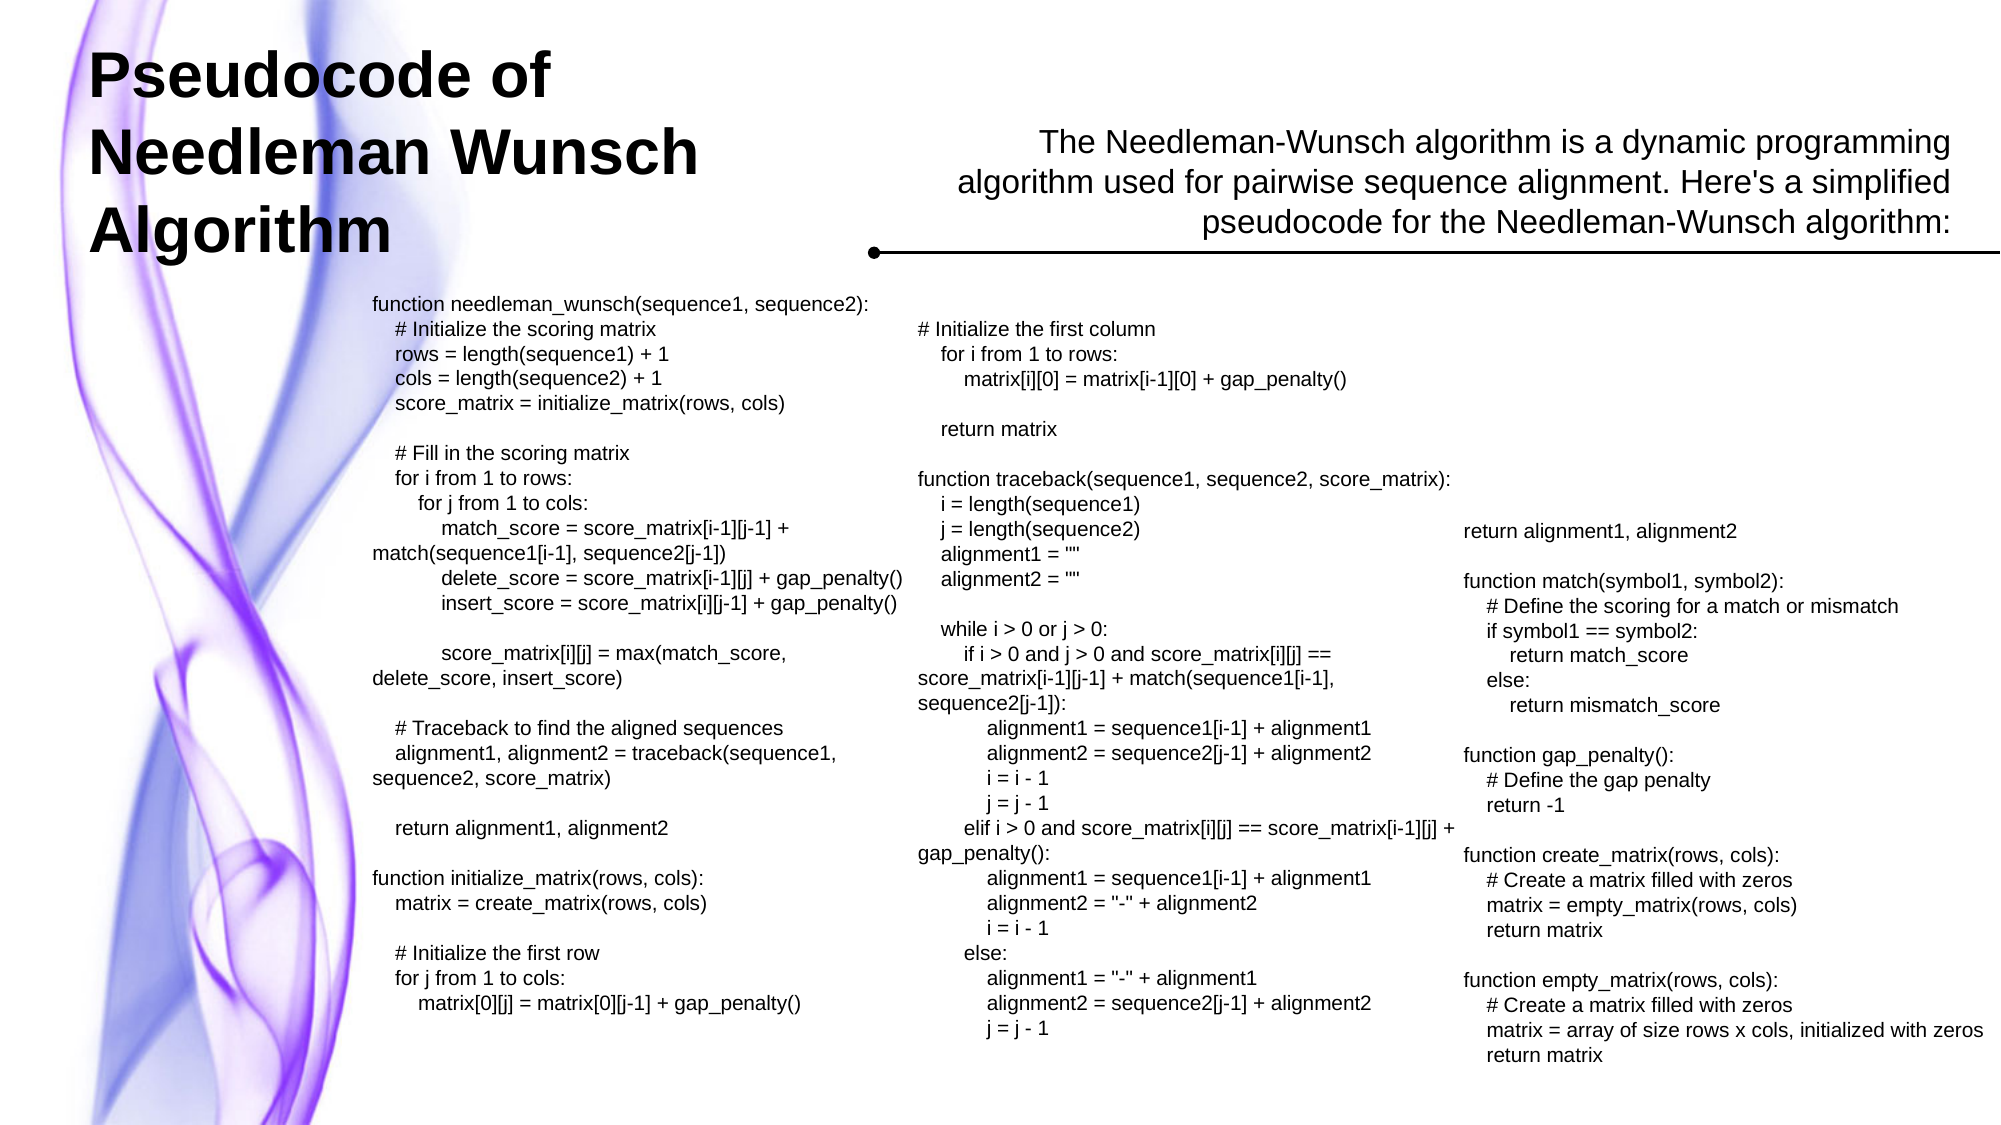

Pseudocode of Needleman Wunsch Algorithm
The Needleman-Wunsch algorithm is a dynamic programming algorithm used for pairwise sequence alignment. Here's a simplified pseudocode for the Needleman-Wunsch algorithm:
function needleman_wunsch(sequence1, sequence2):
    # Initialize the scoring matrix
    rows = length(sequence1) + 1
    cols = length(sequence2) + 1
    score_matrix = initialize_matrix(rows, cols)

    # Fill in the scoring matrix
    for i from 1 to rows:
        for j from 1 to cols:
            match_score = score_matrix[i-1][j-1] + match(sequence1[i-1], sequence2[j-1])
            delete_score = score_matrix[i-1][j] + gap_penalty()
            insert_score = score_matrix[i][j-1] + gap_penalty()

            score_matrix[i][j] = max(match_score, delete_score, insert_score)

    # Traceback to find the aligned sequences
    alignment1, alignment2 = traceback(sequence1, sequence2, score_matrix)

    return alignment1, alignment2

function initialize_matrix(rows, cols):
    matrix = create_matrix(rows, cols)

    # Initialize the first row
    for j from 1 to cols:
        matrix[0][j] = matrix[0][j-1] + gap_penalty()
# Initialize the first column
    for i from 1 to rows:
        matrix[i][0] = matrix[i-1][0] + gap_penalty()

    return matrix

function traceback(sequence1, sequence2, score_matrix):
    i = length(sequence1)
    j = length(sequence2)
    alignment1 = ""
    alignment2 = ""

    while i > 0 or j > 0:
        if i > 0 and j > 0 and score_matrix[i][j] == score_matrix[i-1][j-1] + match(sequence1[i-1], sequence2[j-1]):
            alignment1 = sequence1[i-1] + alignment1
            alignment2 = sequence2[j-1] + alignment2
            i = i - 1
            j = j - 1
        elif i > 0 and score_matrix[i][j] == score_matrix[i-1][j] + gap_penalty():
            alignment1 = sequence1[i-1] + alignment1
            alignment2 = "-" + alignment2
            i = i - 1
        else:
            alignment1 = "-" + alignment1
            alignment2 = sequence2[j-1] + alignment2
            j = j - 1
return alignment1, alignment2

function match(symbol1, symbol2):
    # Define the scoring for a match or mismatch
    if symbol1 == symbol2:
        return match_score
    else:
        return mismatch_score

function gap_penalty():
    # Define the gap penalty
    return -1

function create_matrix(rows, cols):
    # Create a matrix filled with zeros
    matrix = empty_matrix(rows, cols)
    return matrix

function empty_matrix(rows, cols):
    # Create a matrix filled with zeros
    matrix = array of size rows x cols, initialized with zeros
    return matrix